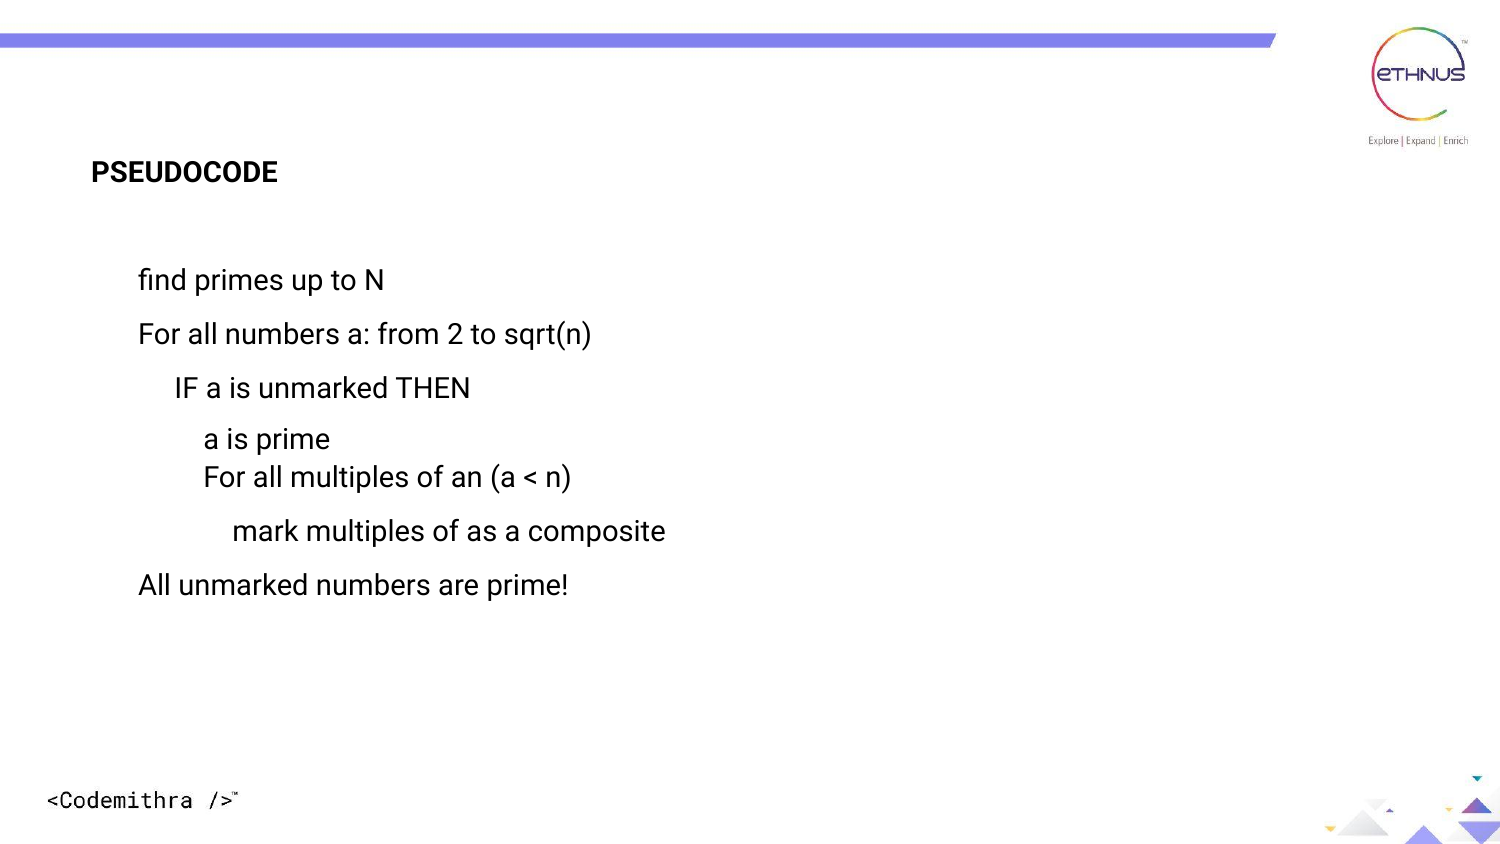

PSEUDOCODE
find primes up to N
For all numbers a: from 2 to sqrt(n)
     IF a is unmarked THEN
         a is prime
         For all multiples of an (a < n)
             mark multiples of as a composite
All unmarked numbers are prime!